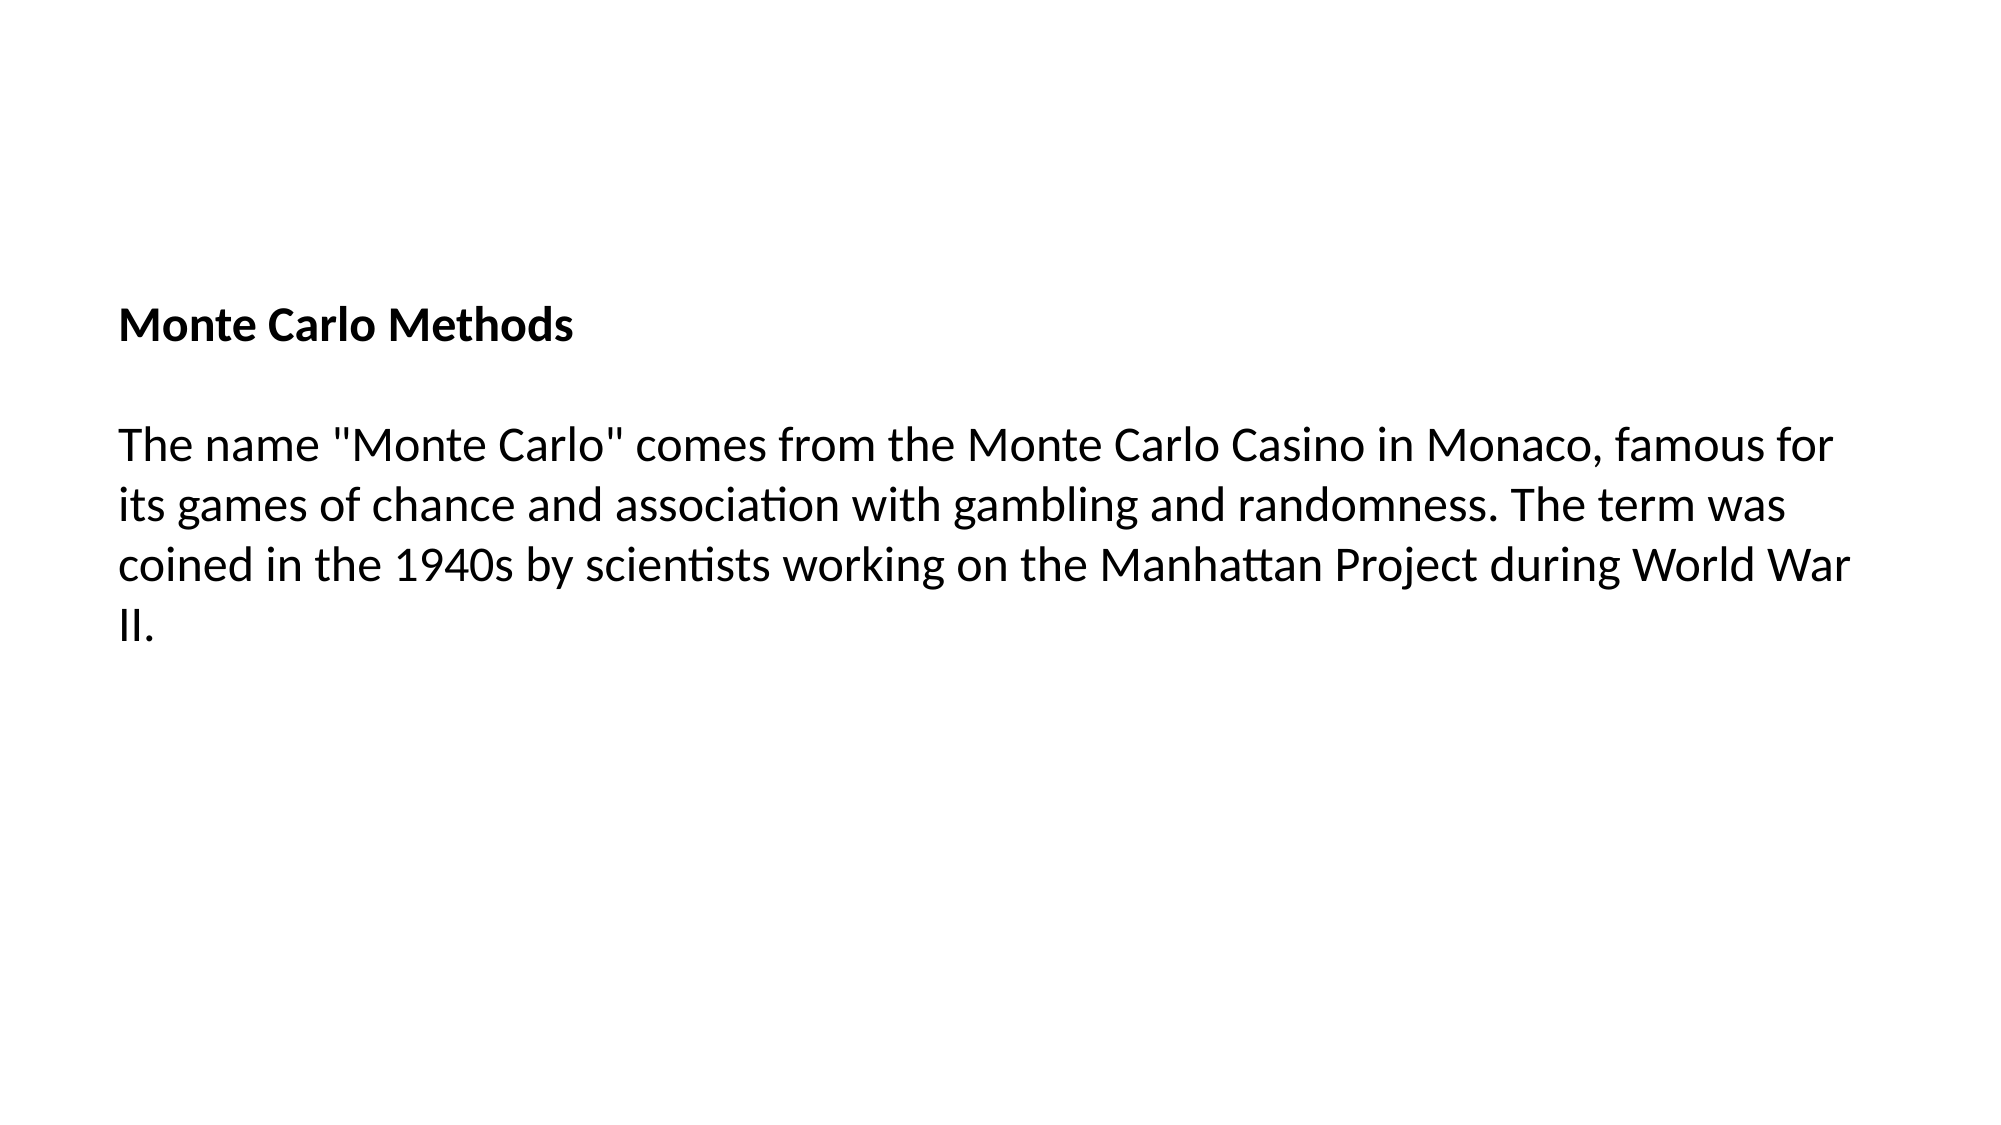

Monte Carlo Methods

The name "Monte Carlo" comes from the Monte Carlo Casino in Monaco, famous for its games of chance and association with gambling and randomness. The term was coined in the 1940s by scientists working on the Manhattan Project during World War II.